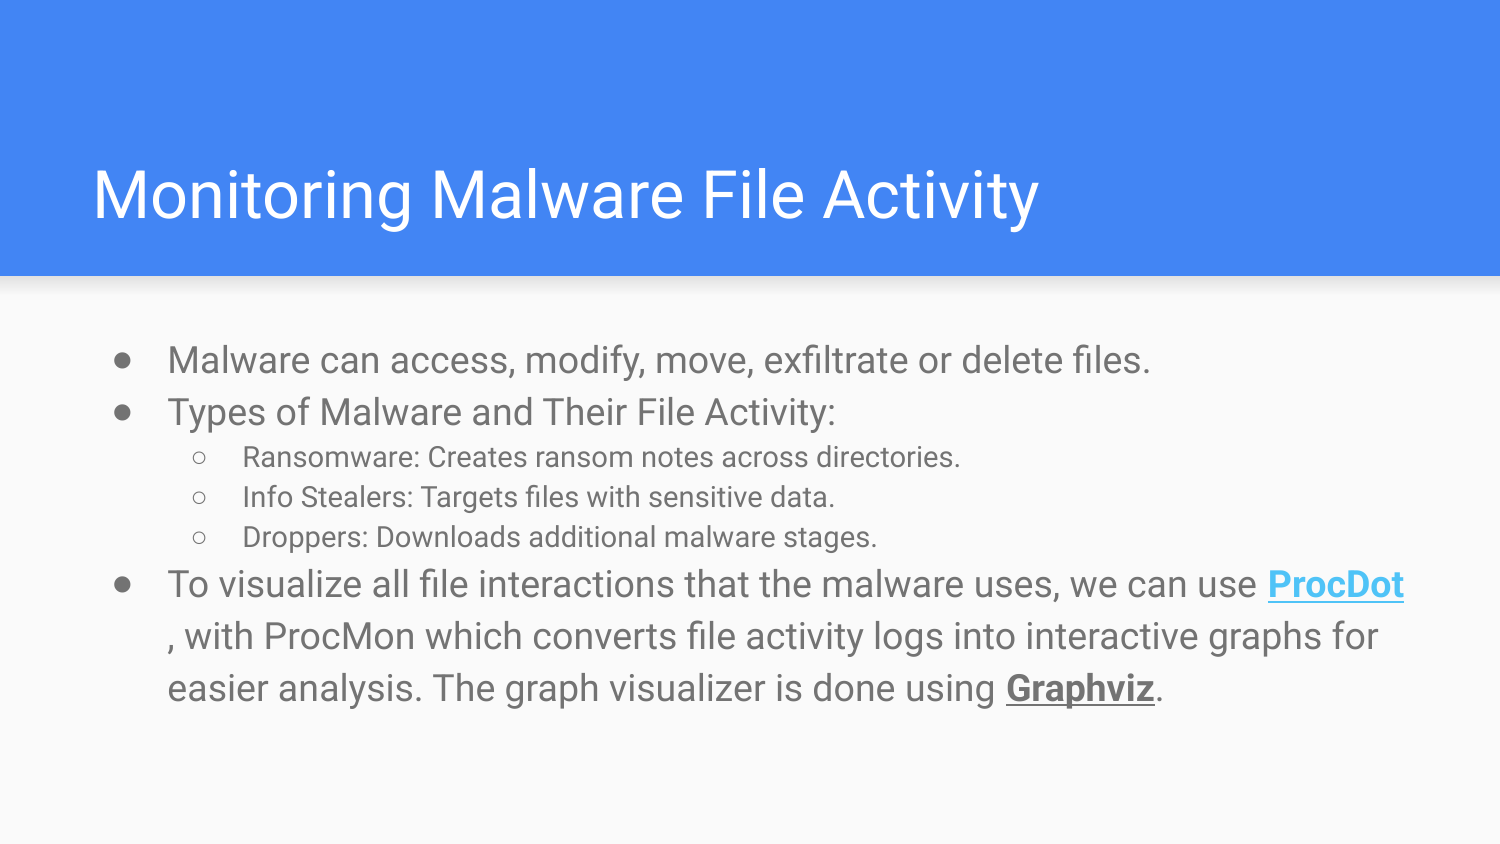

# Monitoring Malware File Activity
Malware can access, modify, move, exfiltrate or delete files.
Types of Malware and Their File Activity:
Ransomware: Creates ransom notes across directories.
Info Stealers: Targets files with sensitive data.
Droppers: Downloads additional malware stages.
To visualize all file interactions that the malware uses, we can use ProcDot, with ProcMon which converts file activity logs into interactive graphs for easier analysis. The graph visualizer is done using Graphviz.